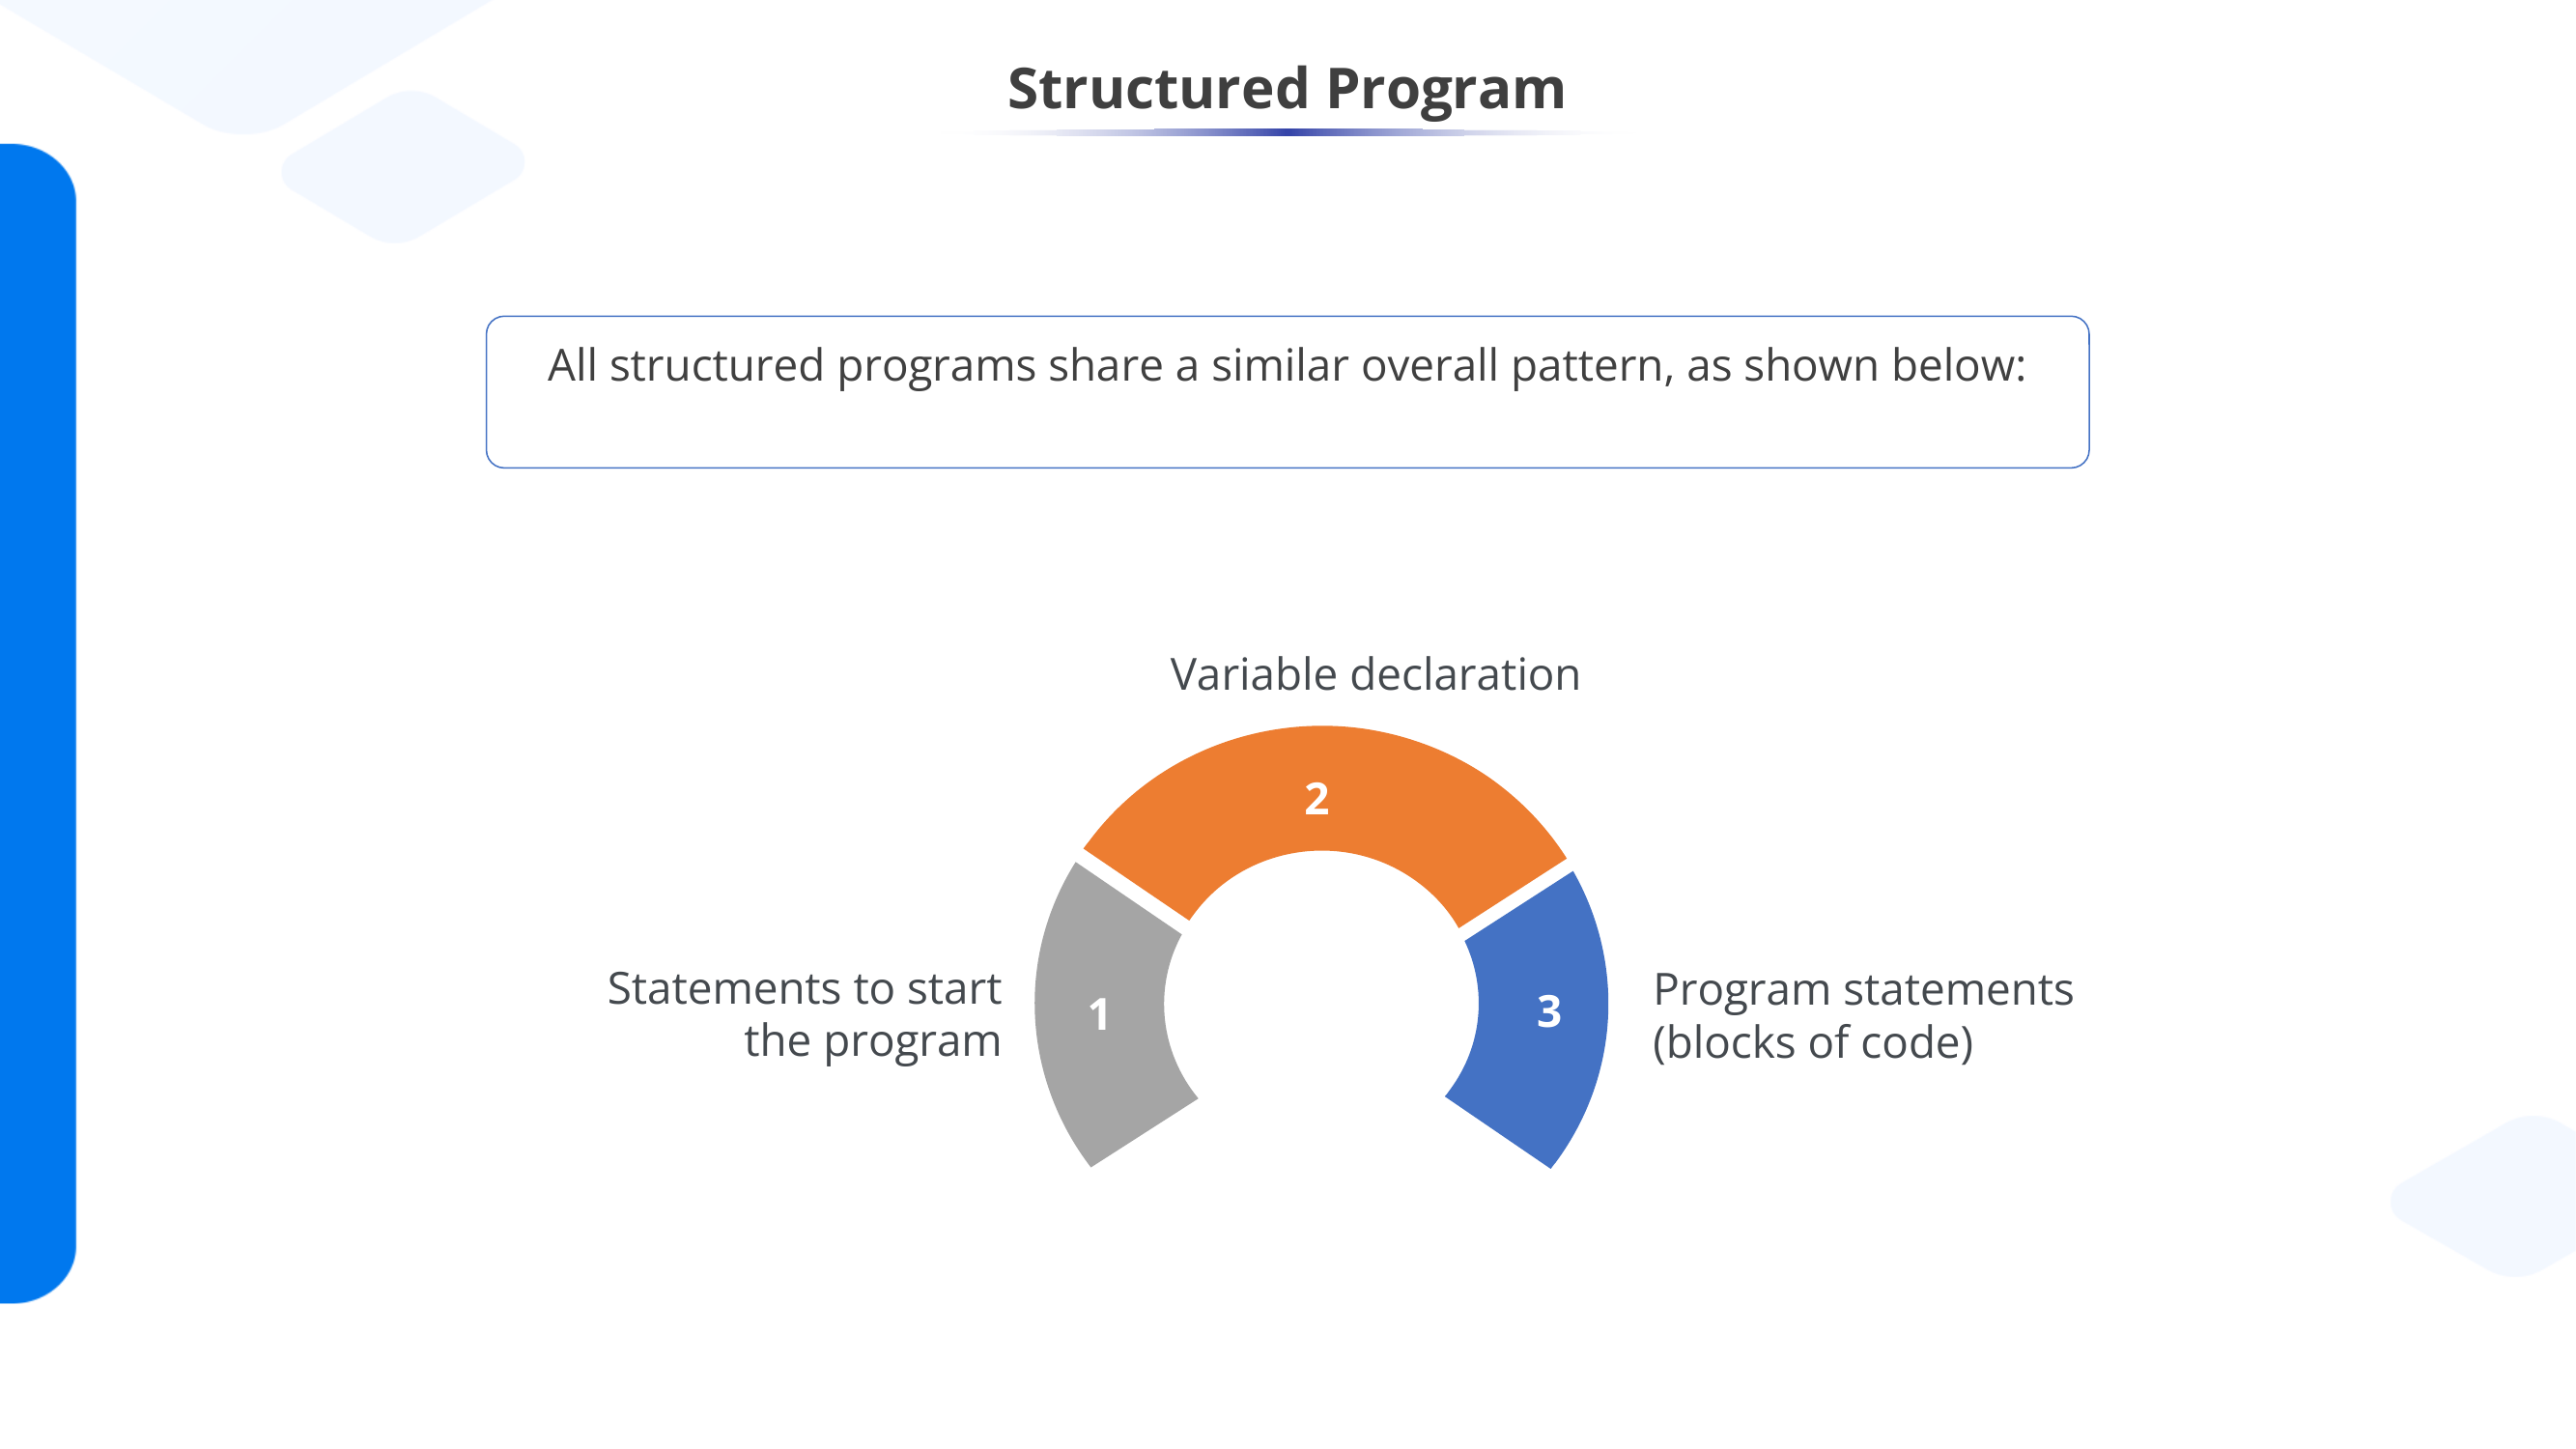

Structured Program

All structured programs share a similar overall pattern, as shown below:
Variable declaration

Statements to start the program
Program statements
(blocks of code)
2
3
1